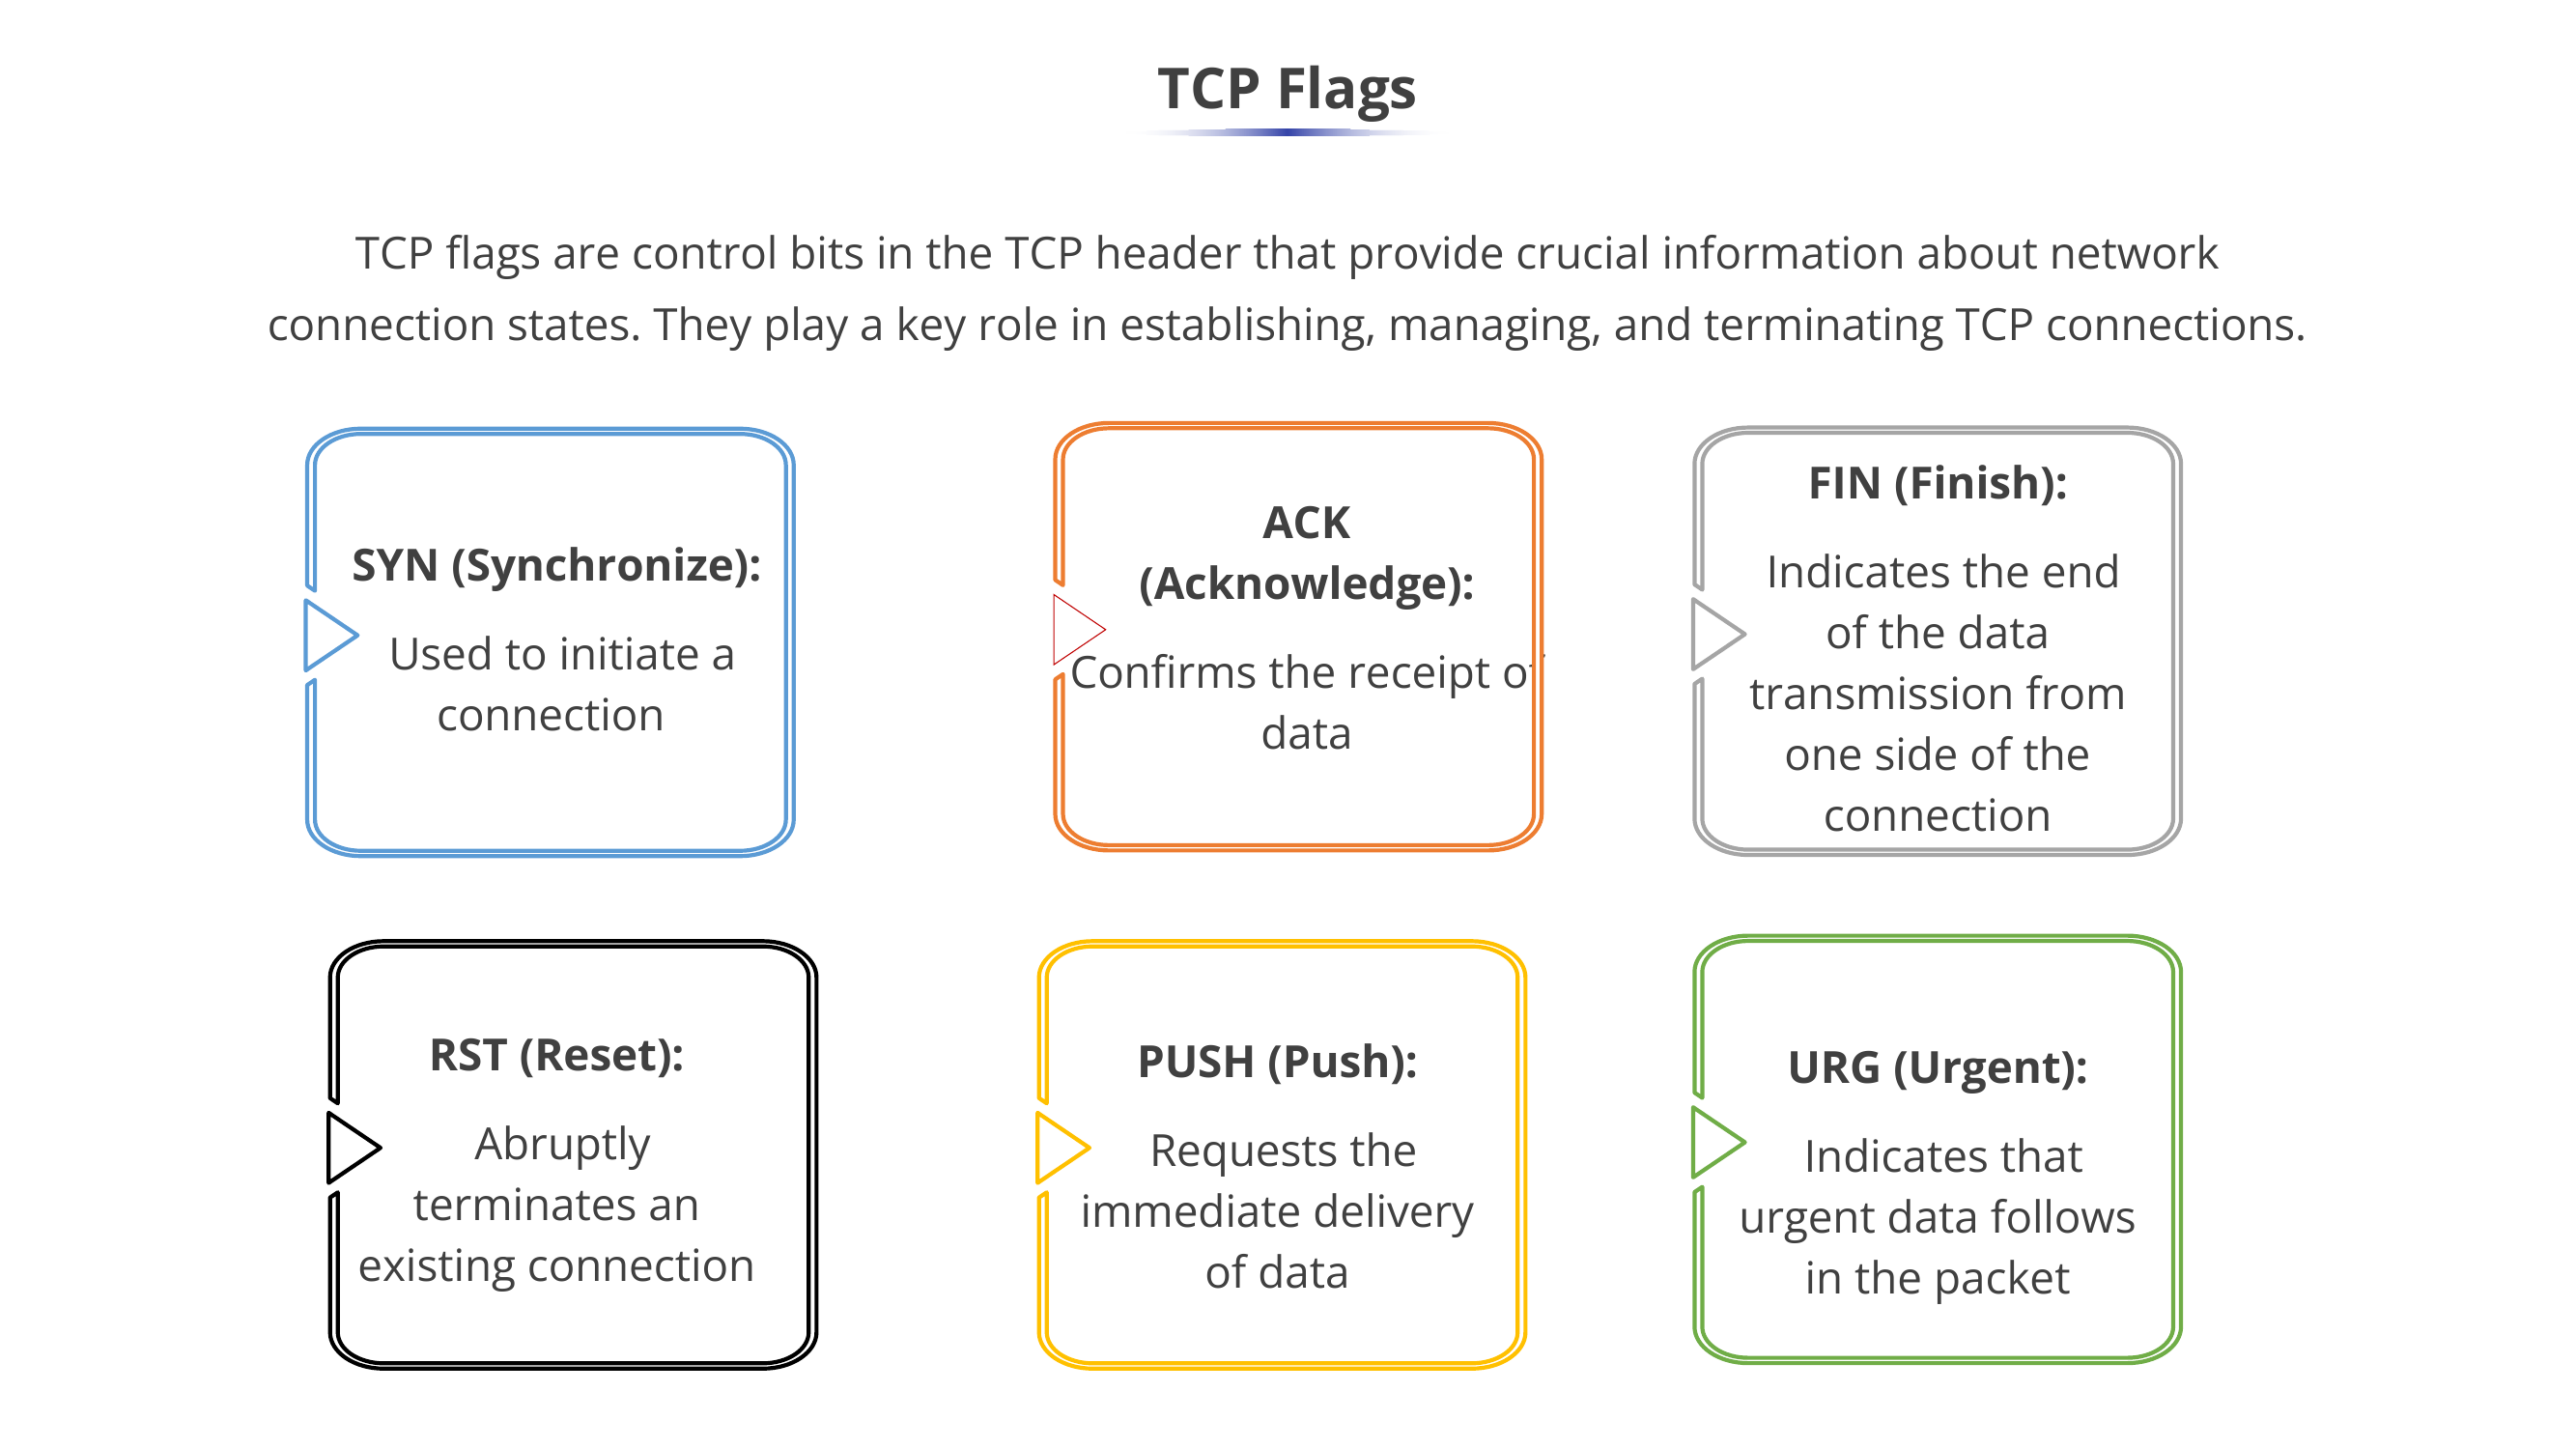

# TCP Flags

TCP flags are control bits in the TCP header that provide crucial information about network connection states. They play a key role in establishing, managing, and terminating TCP connections.

FIN (Finish):

 Indicates the end of the data transmission from one side of the connection
ACK
(Acknowledge):

Confirms the receipt of data
SYN (Synchronize):

 Used to initiate a connection

RST (Reset):

 Abruptly terminates an existing connection
PUSH (Push):

 Requests the immediate delivery of data
URG (Urgent):

 Indicates that urgent data follows in the packet